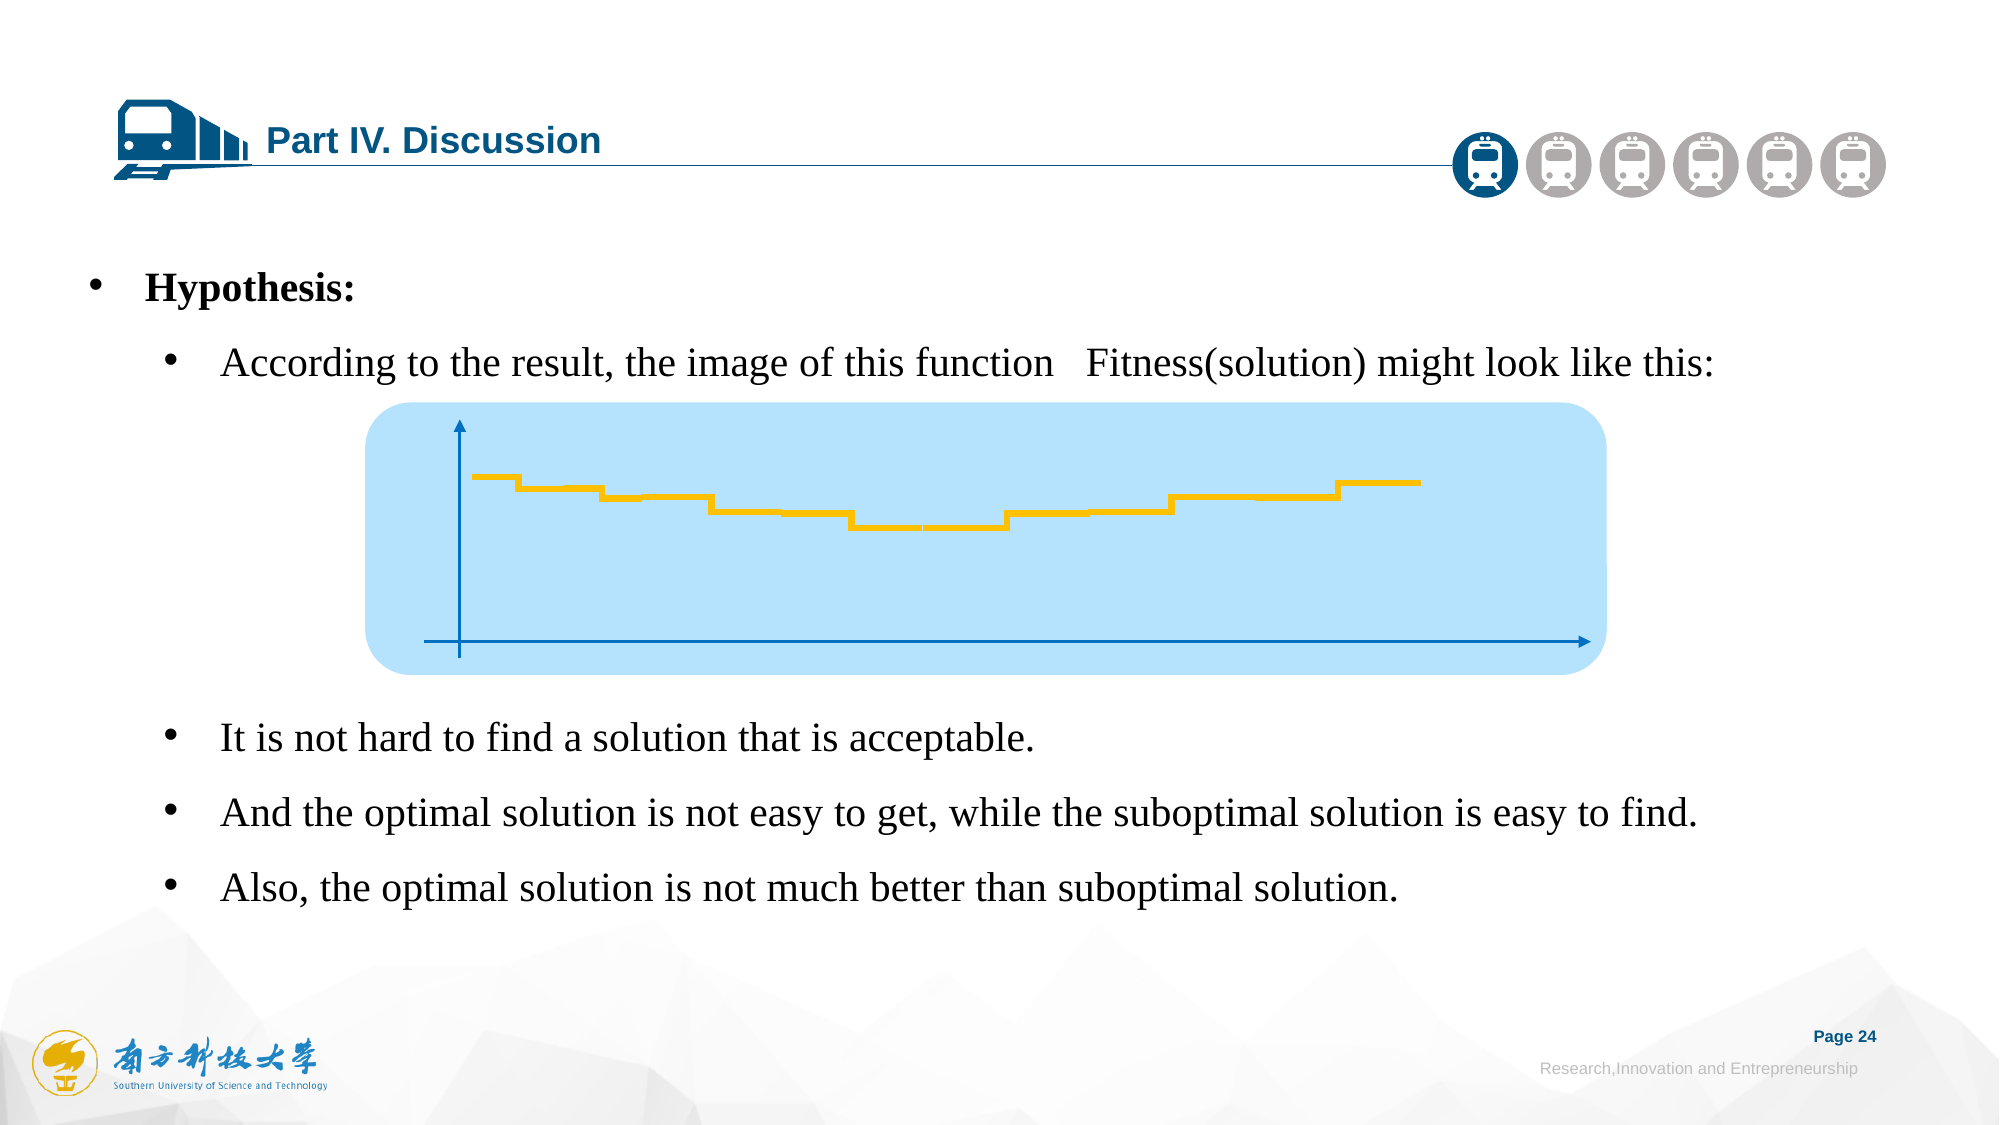

Part IV. Discussion
Hypothesis:
According to the result, the image of this function   Fitness(solution) might look like this:

It is not hard to find a solution that is acceptable.
And the optimal solution is not easy to get, while the suboptimal solution is easy to find.
Also, the optimal solution is not much better than suboptimal solution.

Page 24
Research,Innovation and Entrepreneurship